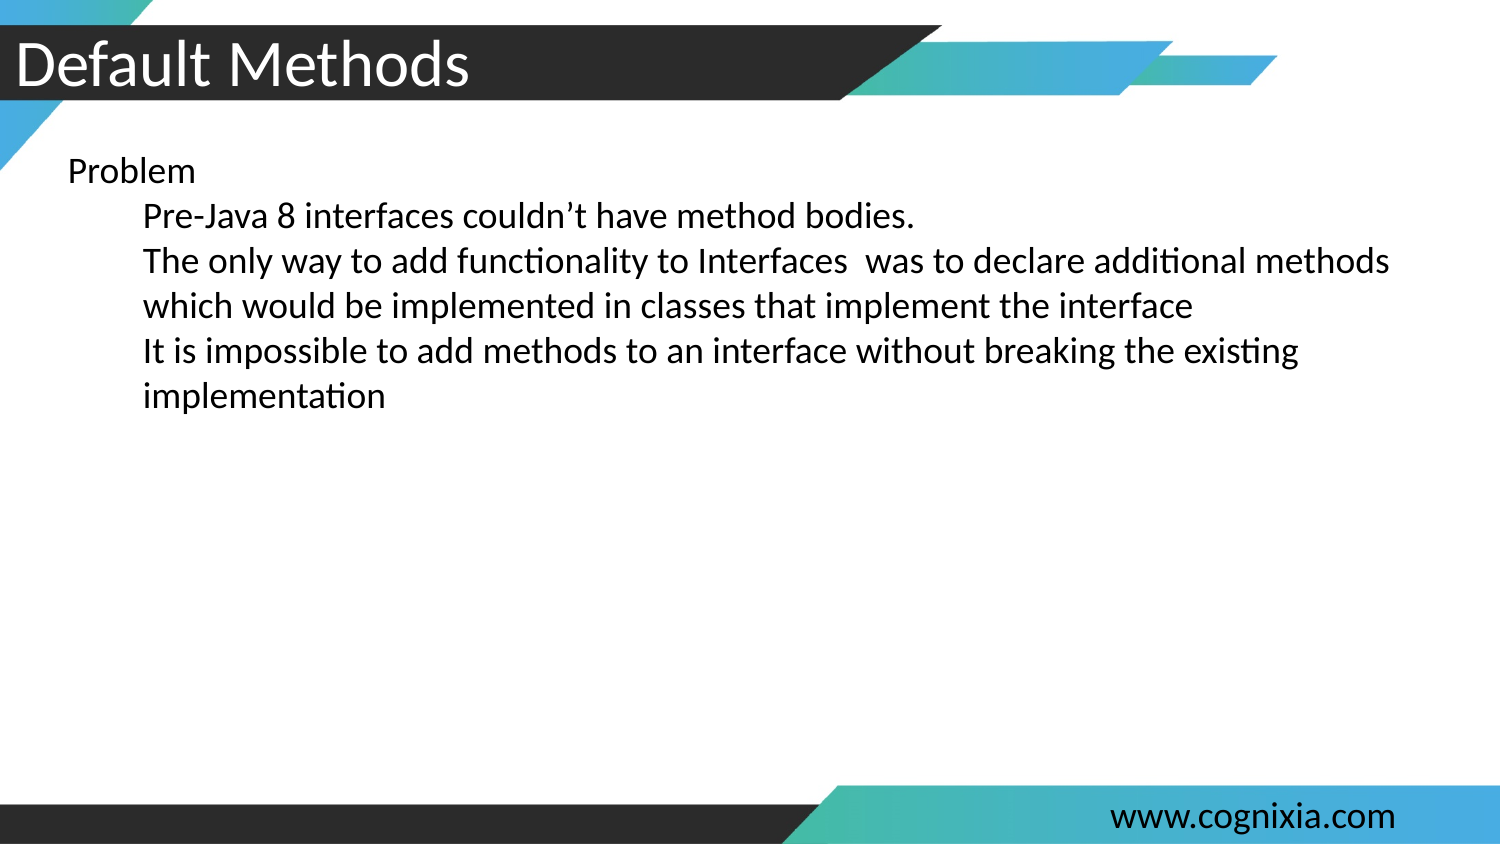

#
Default Methods
Problem
Pre-Java 8 interfaces couldn’t have method bodies.
The only way to add functionality to Interfaces  was to declare additional methods which would be implemented in classes that implement the interface
It is impossible to add methods to an interface without breaking the existing implementation